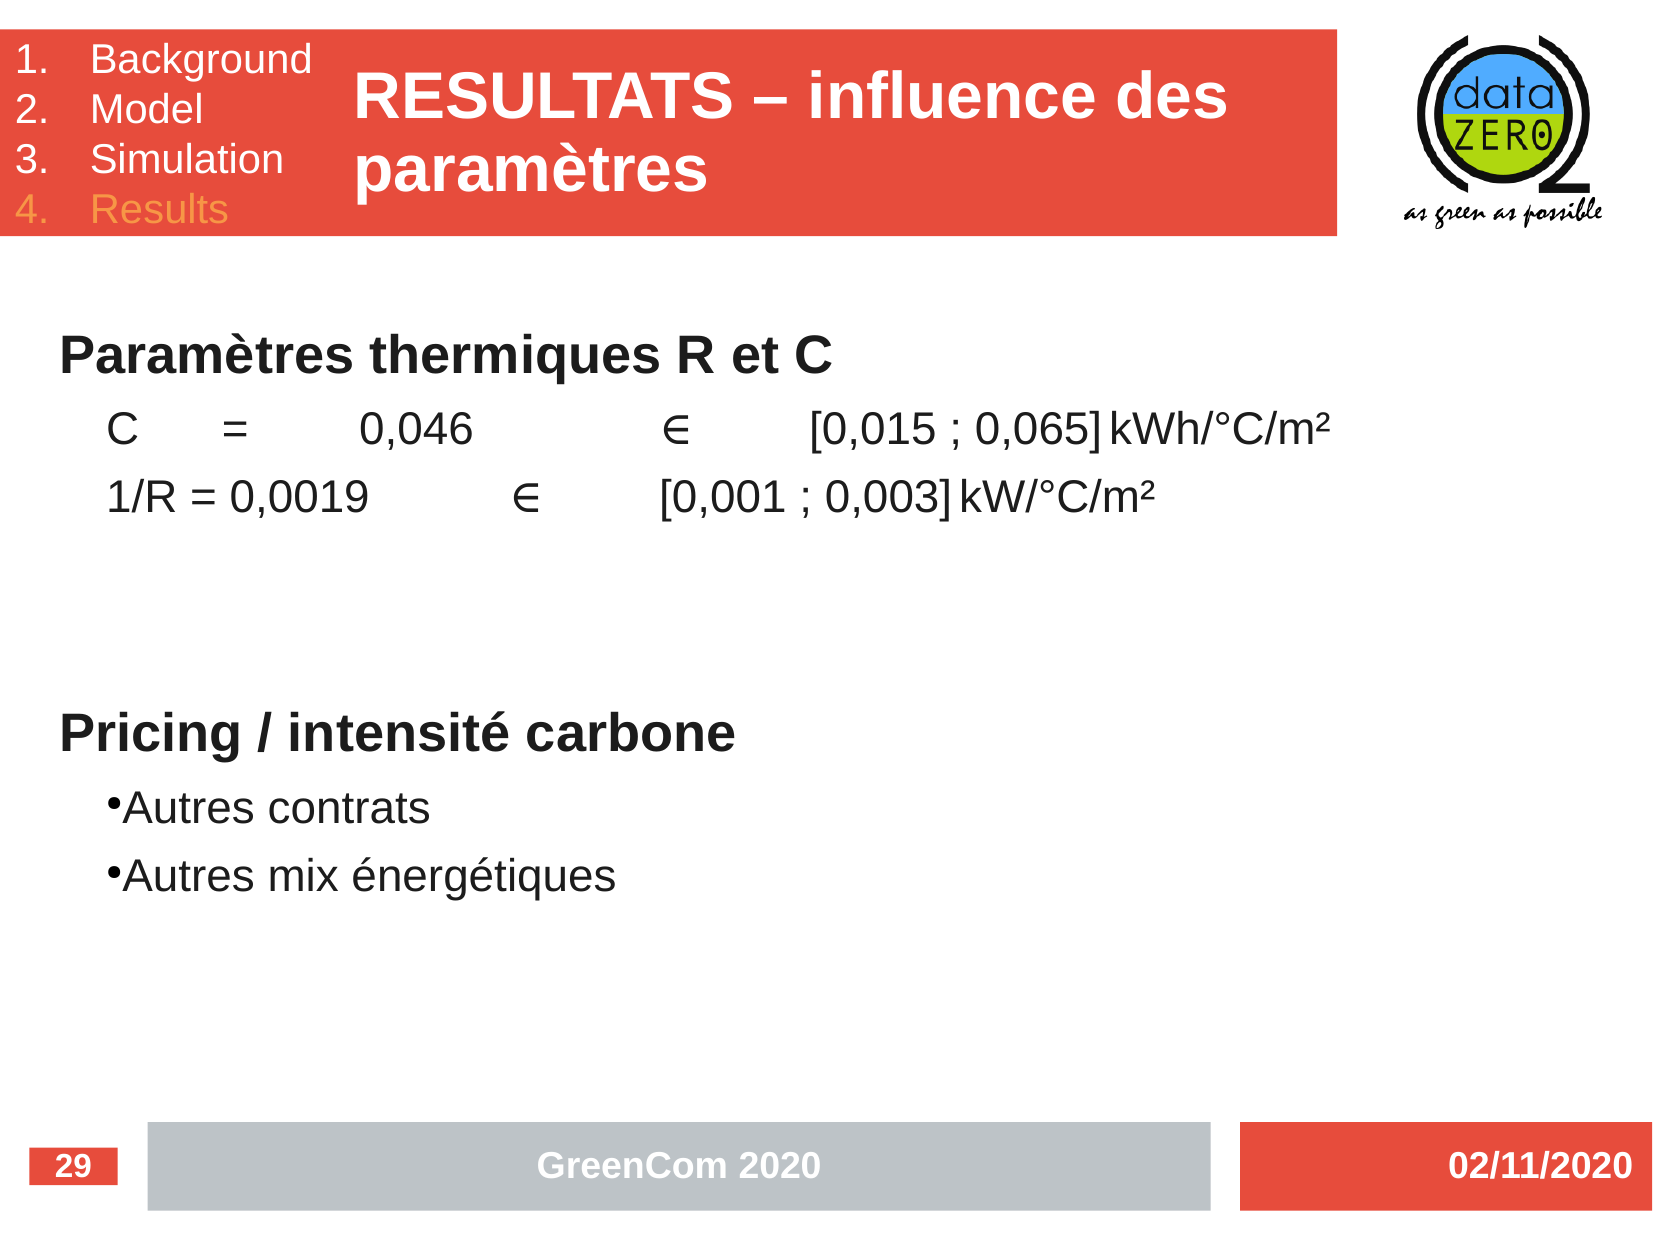

# RESULTATS – influence des paramètres
Paramètres thermiques R et C
C 	 = 	0,046 	 	∈ 	[0,015 ; 0,065]	kWh/°C/m²
1/R = 0,0019	∈	[0,001 ; 0,003]	kW/°C/m²

Pricing / intensité carbone
Autres contrats
Autres mix énergétiques
29